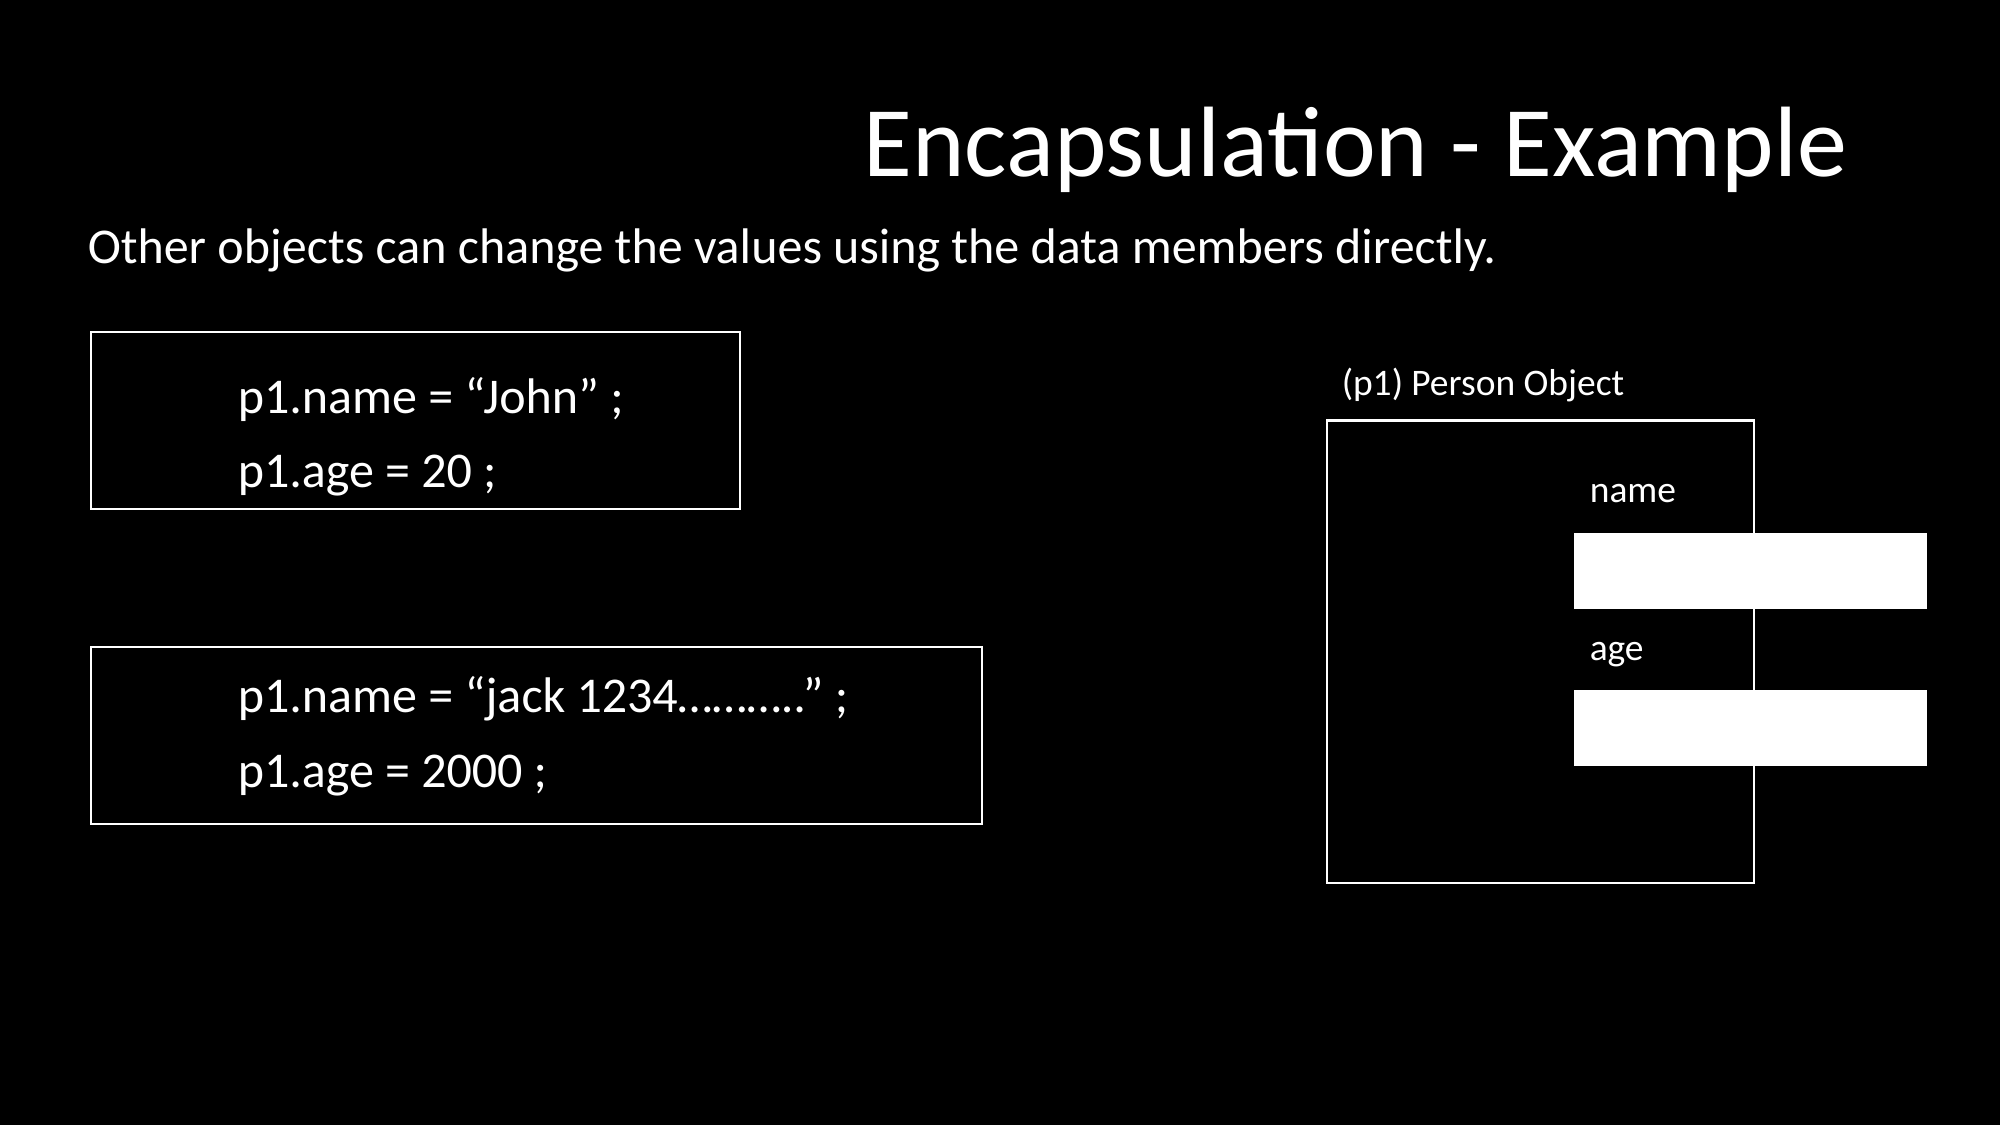

# Encapsulation - Example
Other objects can change the values using the data members directly.

	p1.name = “John” ;
	p1.age = 20 ;

	p1.name = “jack 1234………..” ;
	p1.age = 2000 ;

(p1) Person Object

name

age